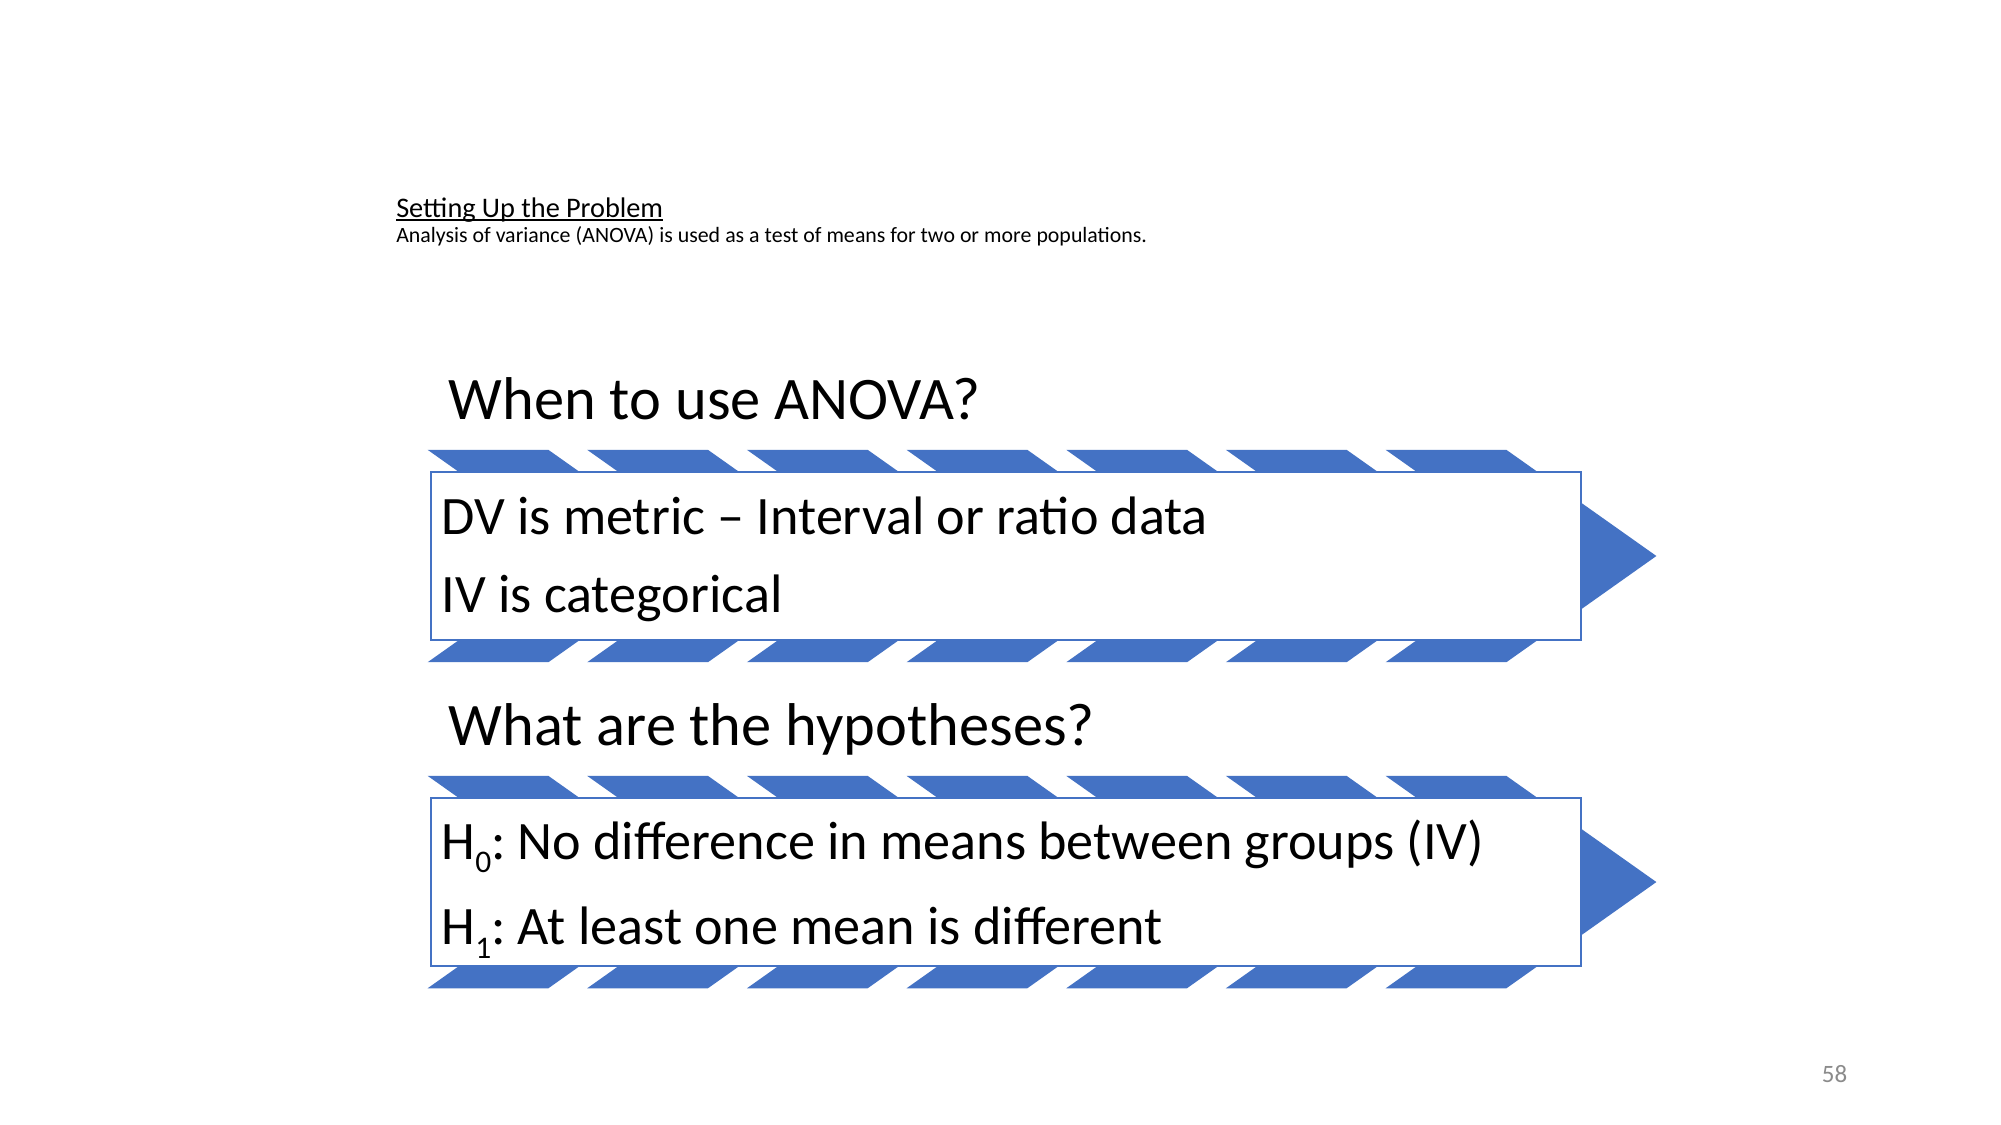

# Setting Up the Problem Analysis of variance (ANOVA) is used as a test of means for two or more populations.
When to use ANOVA?
DV is metric – Interval or ratio data
IV is categorical
What are the hypotheses?
H0: No difference in means between groups (IV)
H1: At least one mean is different
58